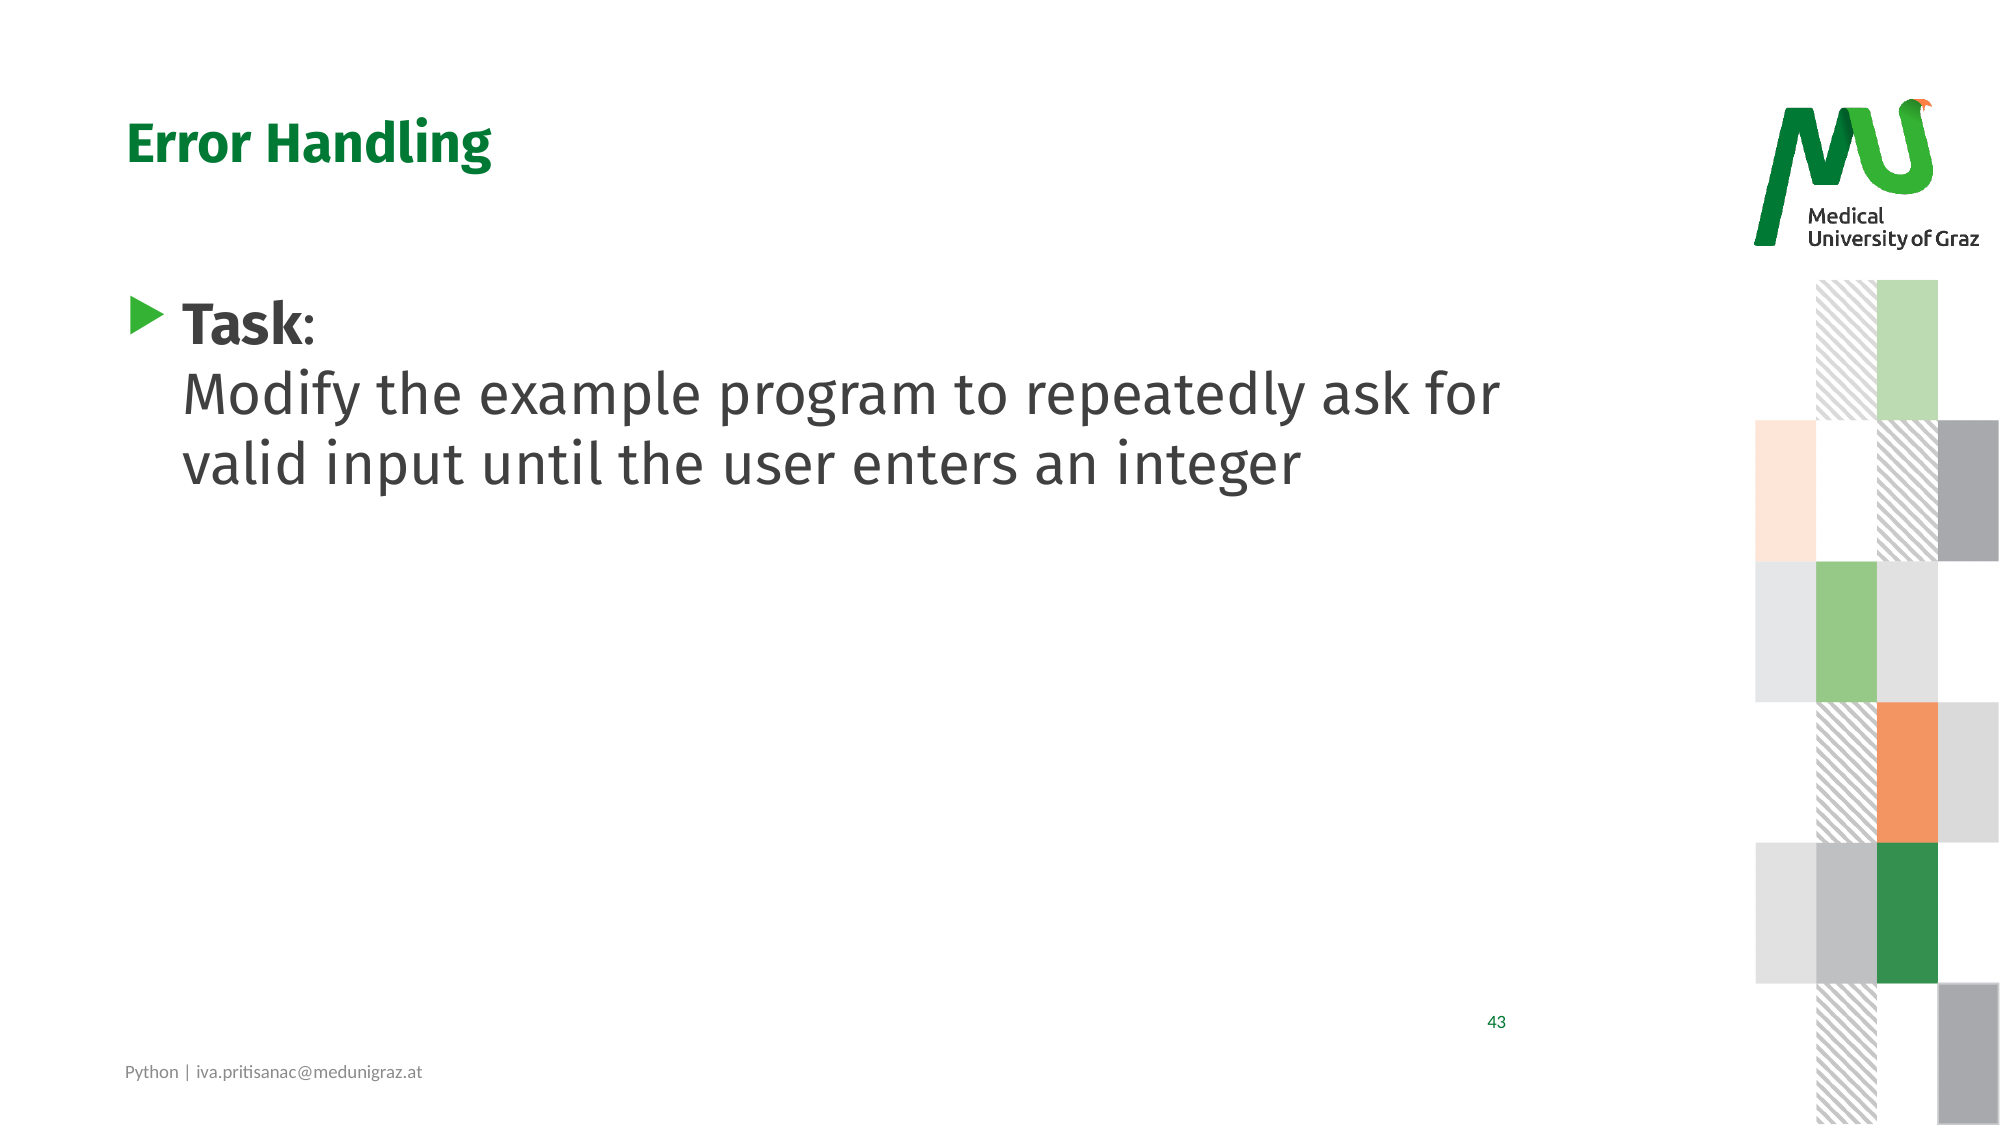

# Error Handling
Task:
Modify the example program to repeatedly ask for valid input until the user enters an integer

43
Python | iva.pritisanac@medunigraz.at